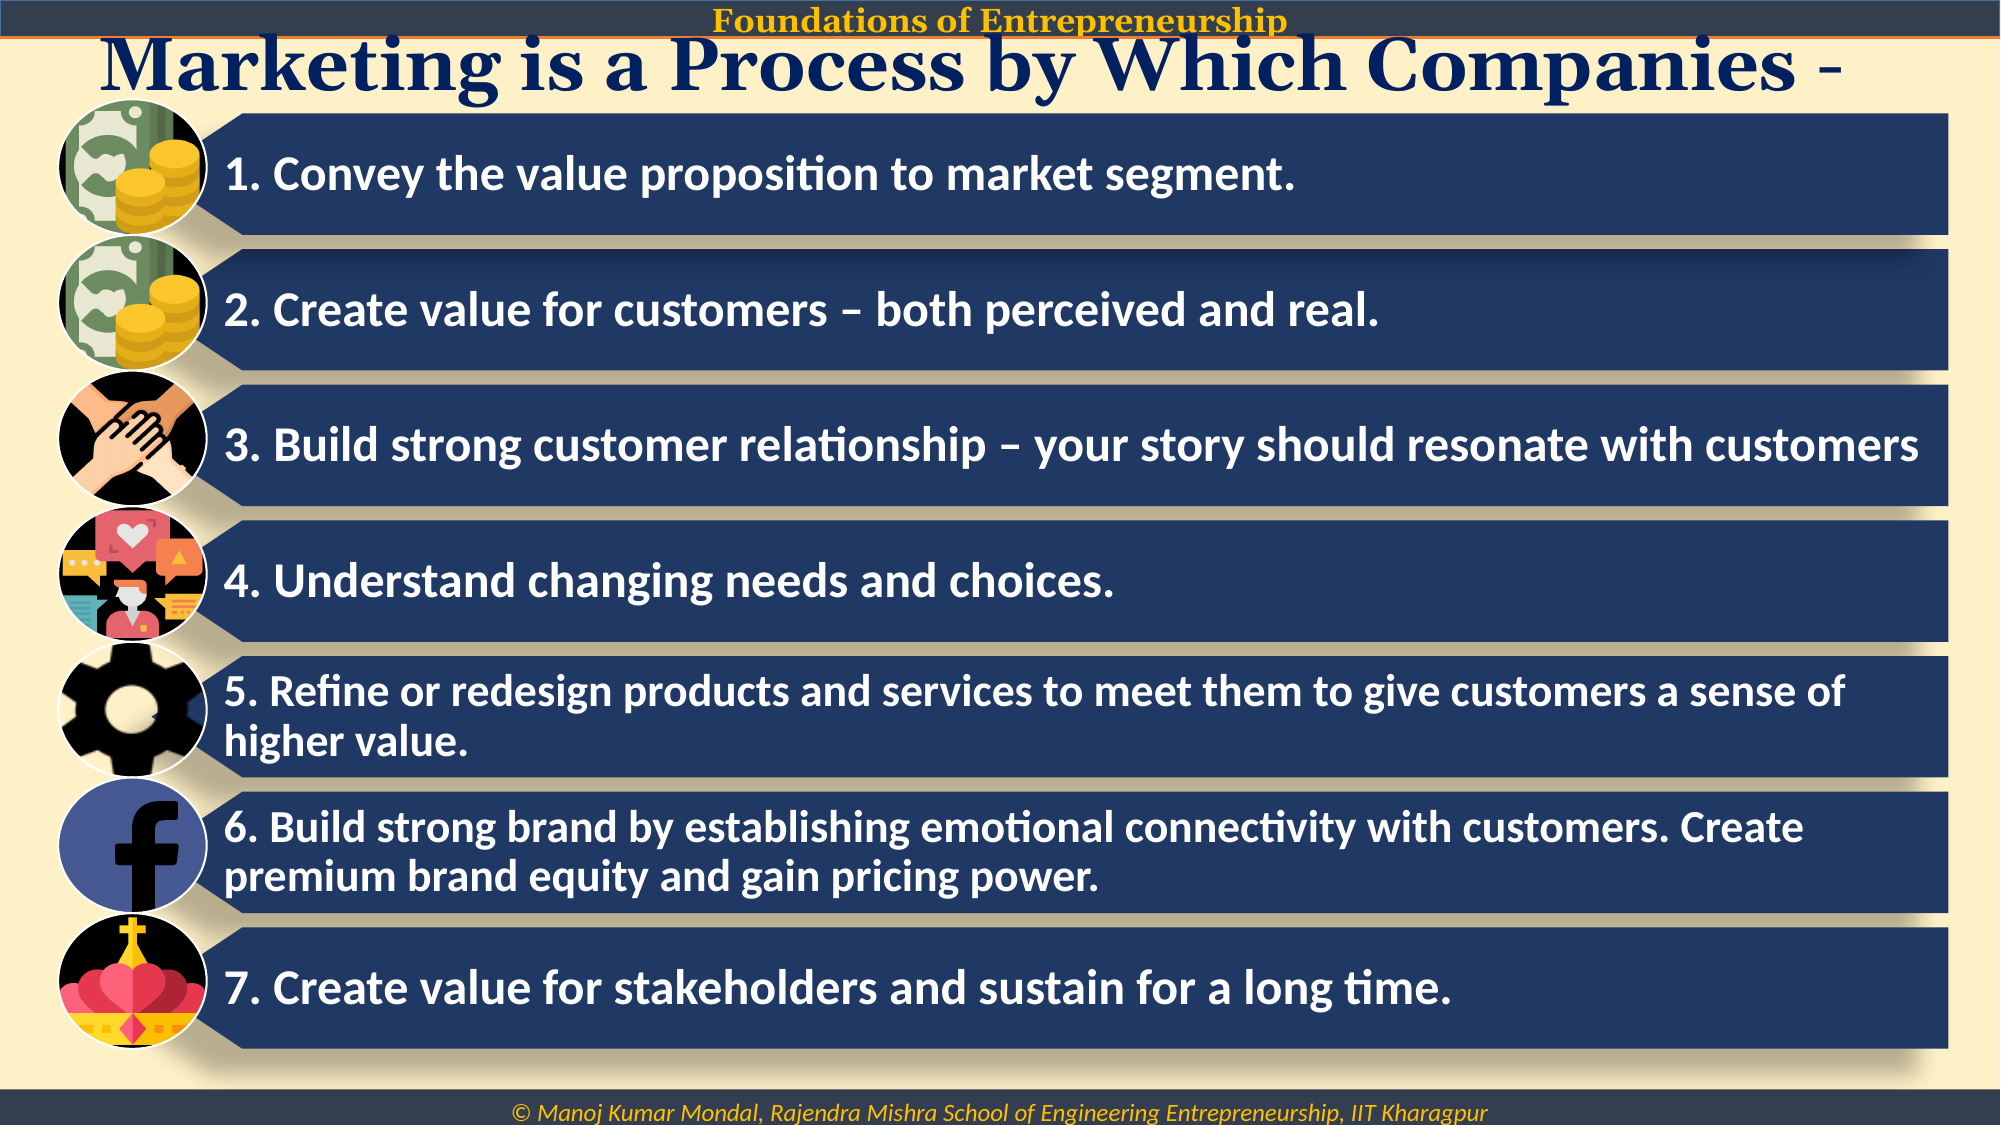

# Marketing is a Process by Which Companies -

1. Convey the value proposition to market segment.

2. Create value for customers – both perceived and real.

3. Build strong customer relationship – your story should resonate with customers

4. Understand changing needs and choices.

5. Refine or redesign products and services to meet them to give customers a sense of higher value.

6. Build strong brand by establishing emotional connectivity with customers. Create premium brand equity and gain pricing power.

7. Create value for stakeholders and sustain for a long time.